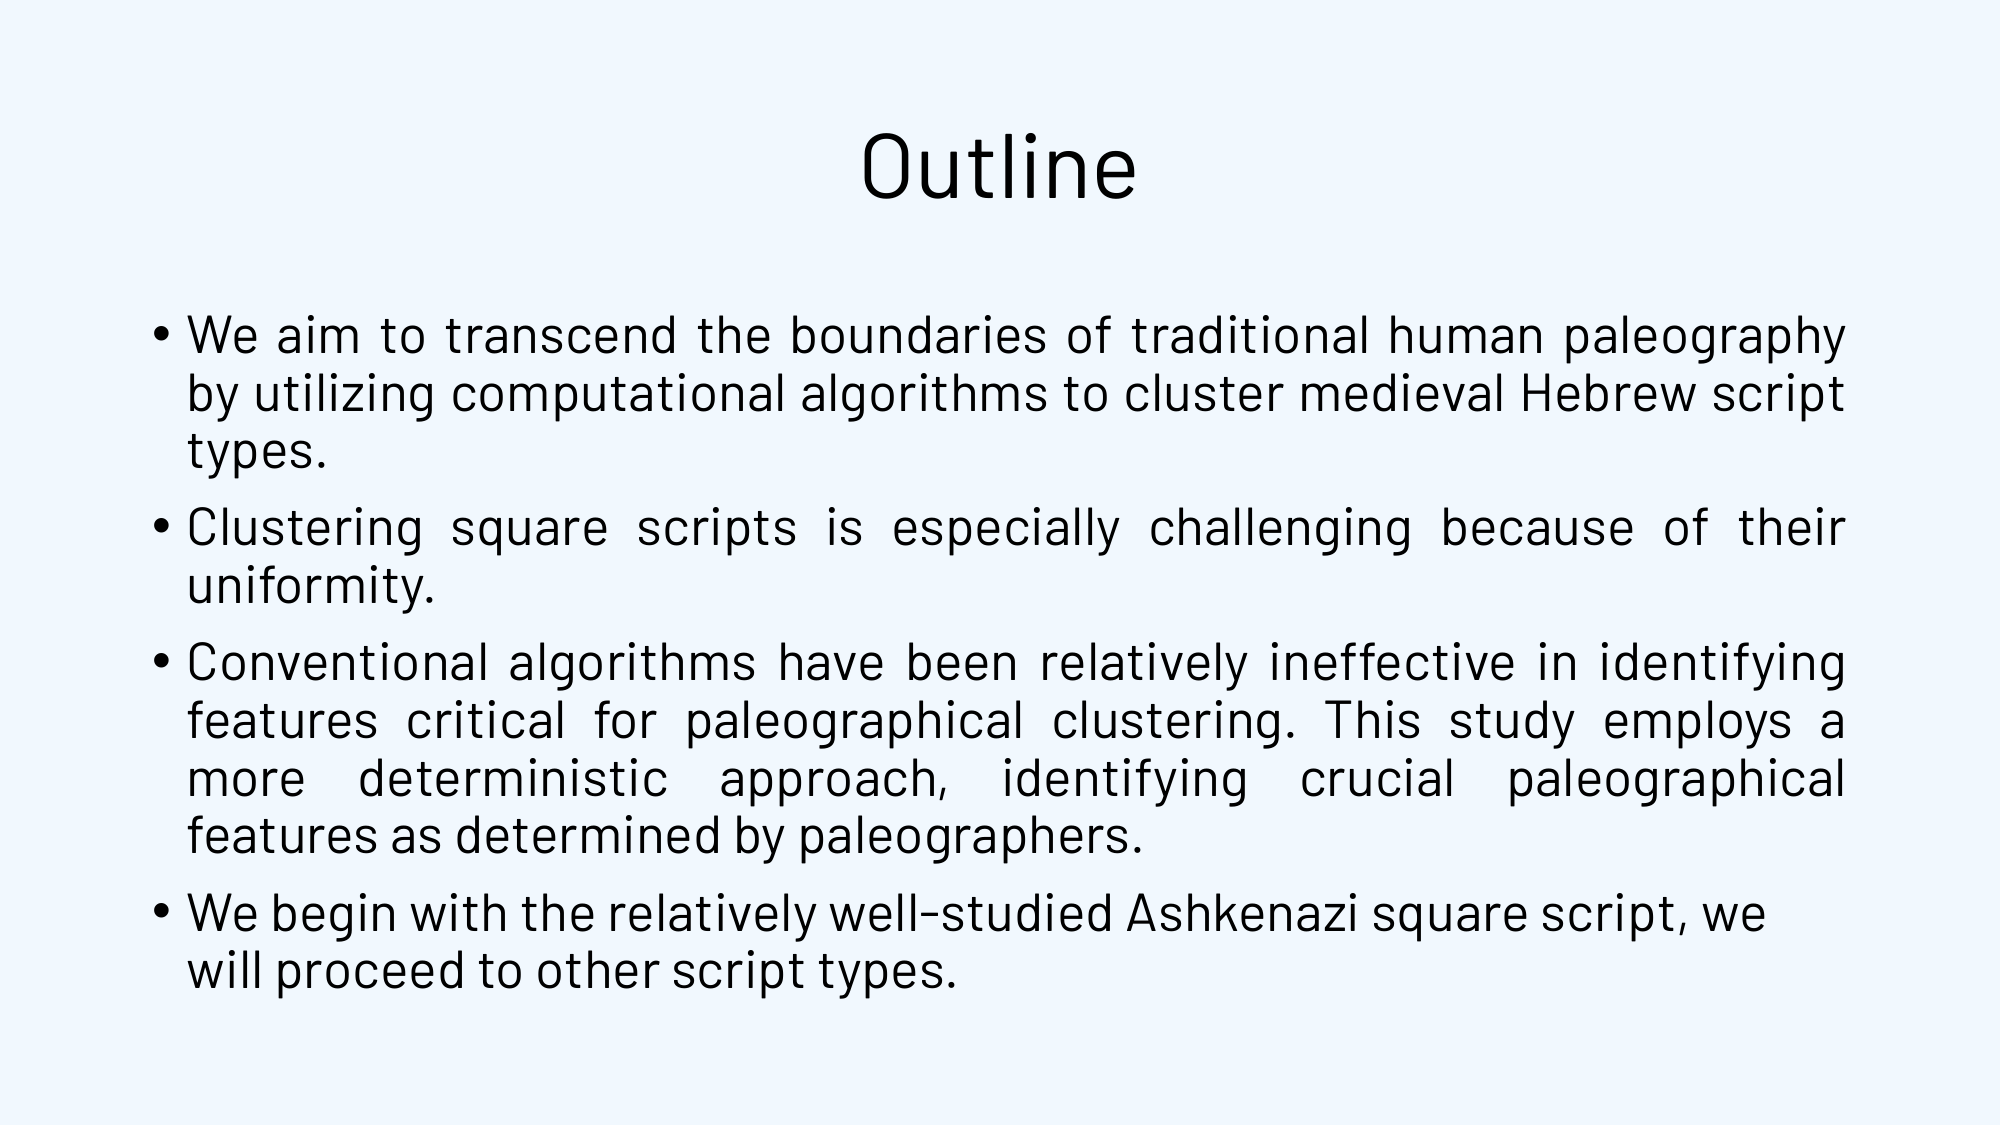

# Outline
We aim to transcend the boundaries of traditional human paleography by utilizing computational algorithms to cluster medieval Hebrew script types.
Clustering square scripts is especially challenging because of their uniformity.
Conventional algorithms have been relatively ineffective in identifying features critical for paleographical clustering. This study employs a more deterministic approach, identifying crucial paleographical features as determined by paleographers.
We begin with the relatively well-studied Ashkenazi square script, we will proceed to other script types.